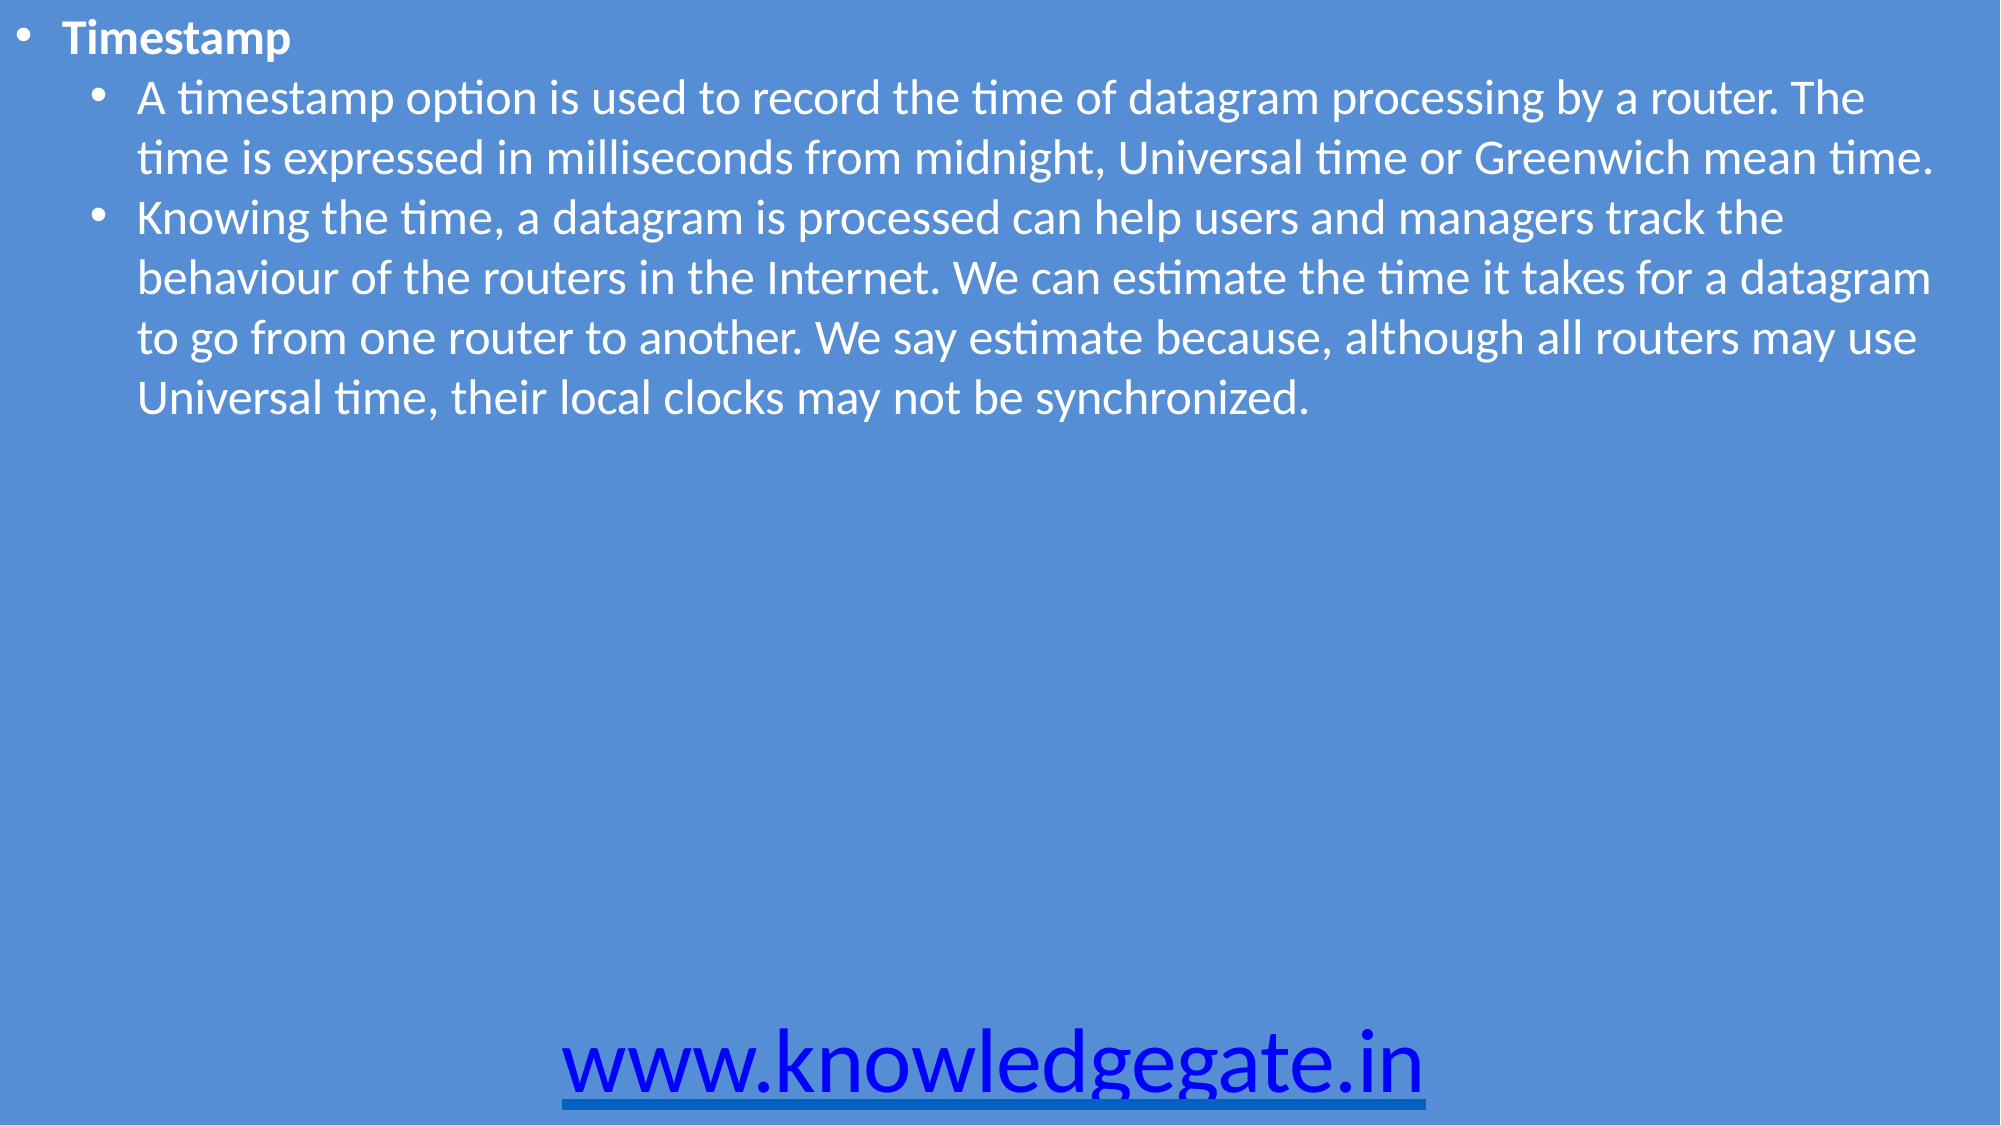

Timestamp
A timestamp option is used to record the time of datagram processing by a router. The  time is expressed in milliseconds from midnight, Universal time or Greenwich mean time.
Knowing the time, a datagram is processed can help users and managers track the  behaviour of the routers in the Internet. We can estimate the time it takes for a datagram  to go from one router to another. We say estimate because, although all routers may use  Universal time, their local clocks may not be synchronized.
www.knowledgegate.in